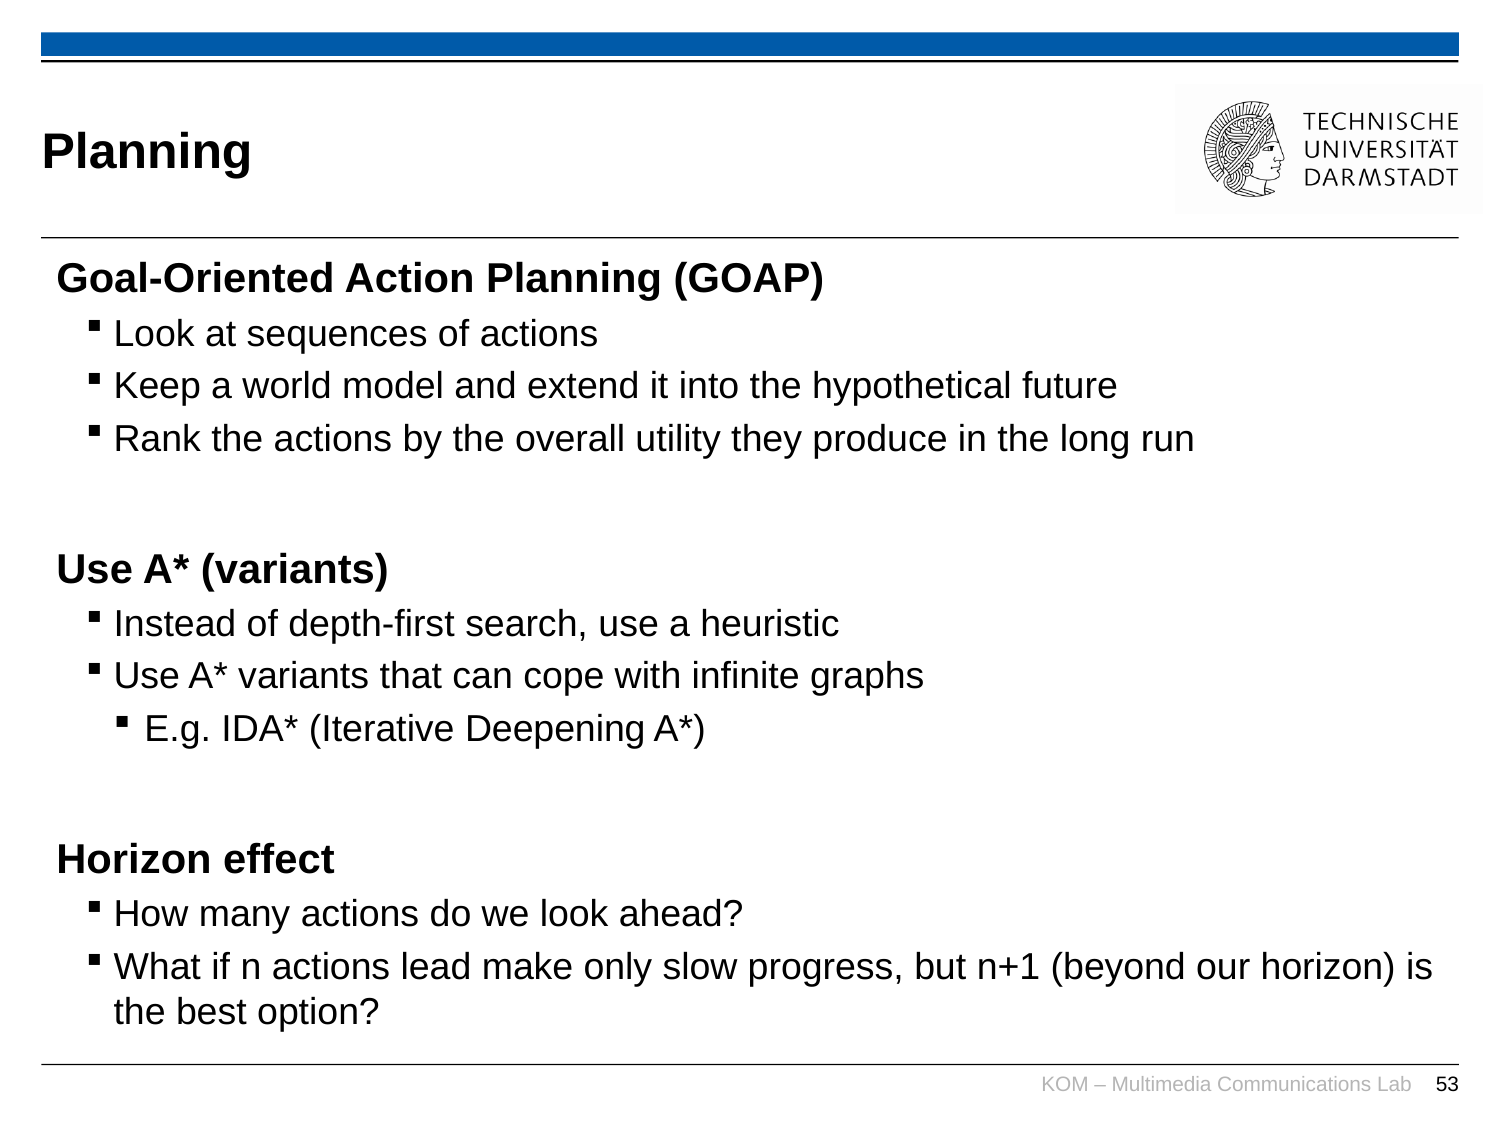

# Planning
Goal-Oriented Action Planning (GOAP)
Look at sequences of actions
Keep a world model and extend it into the hypothetical future
Rank the actions by the overall utility they produce in the long run

Use A* (variants)
Instead of depth-first search, use a heuristic
Use A* variants that can cope with infinite graphs
E.g. IDA* (Iterative Deepening A*)

Horizon effect
How many actions do we look ahead?
What if n actions lead make only slow progress, but n+1 (beyond our horizon) is the best option?